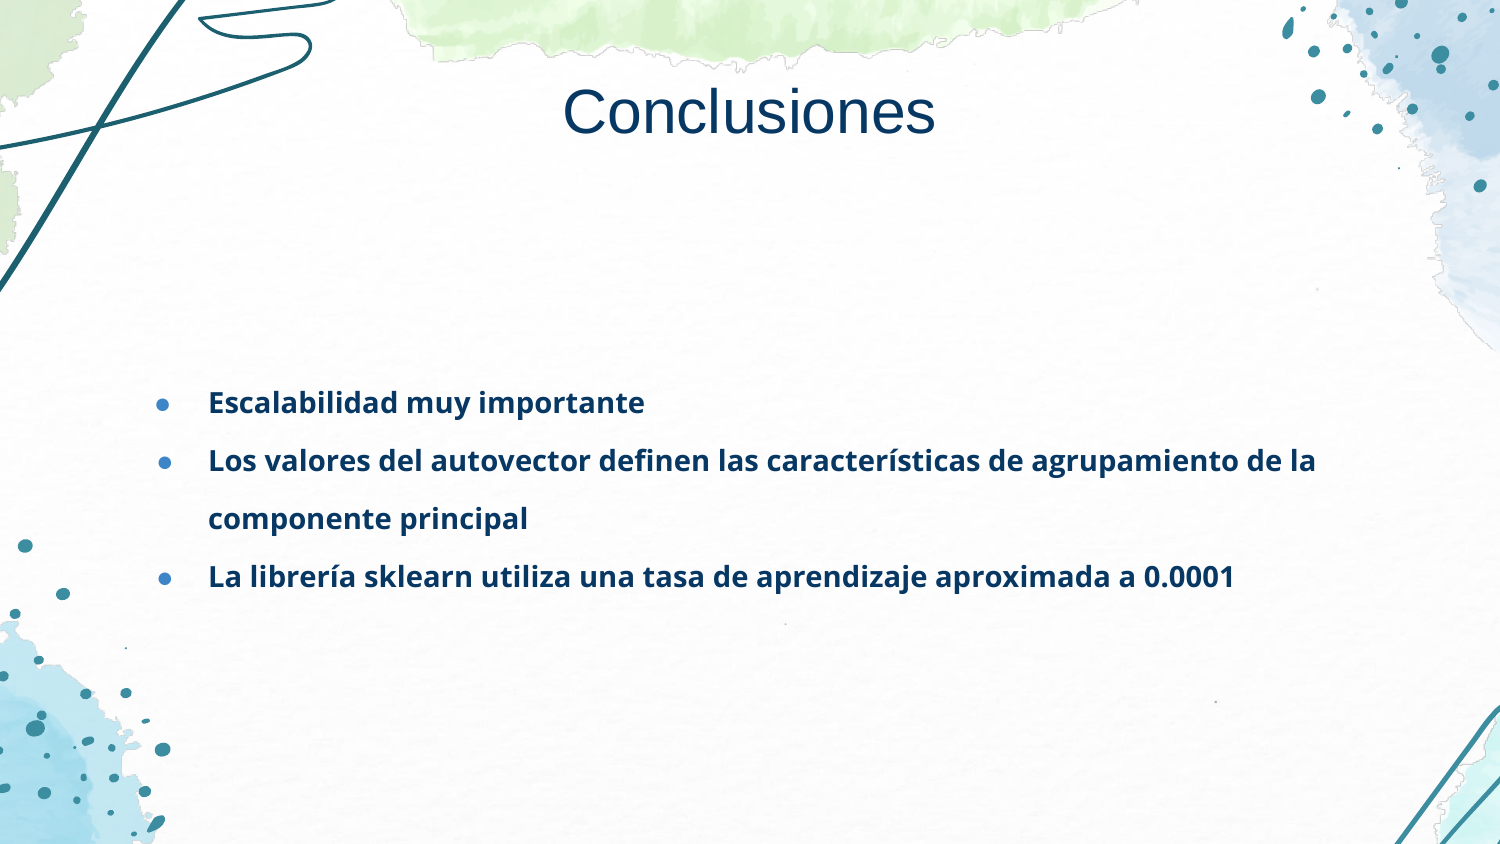

# Conclusiones

Escalabilidad muy importante
Los valores del autovector definen las características de agrupamiento de la componente principal
La librería sklearn utiliza una tasa de aprendizaje aproximada a 0.0001